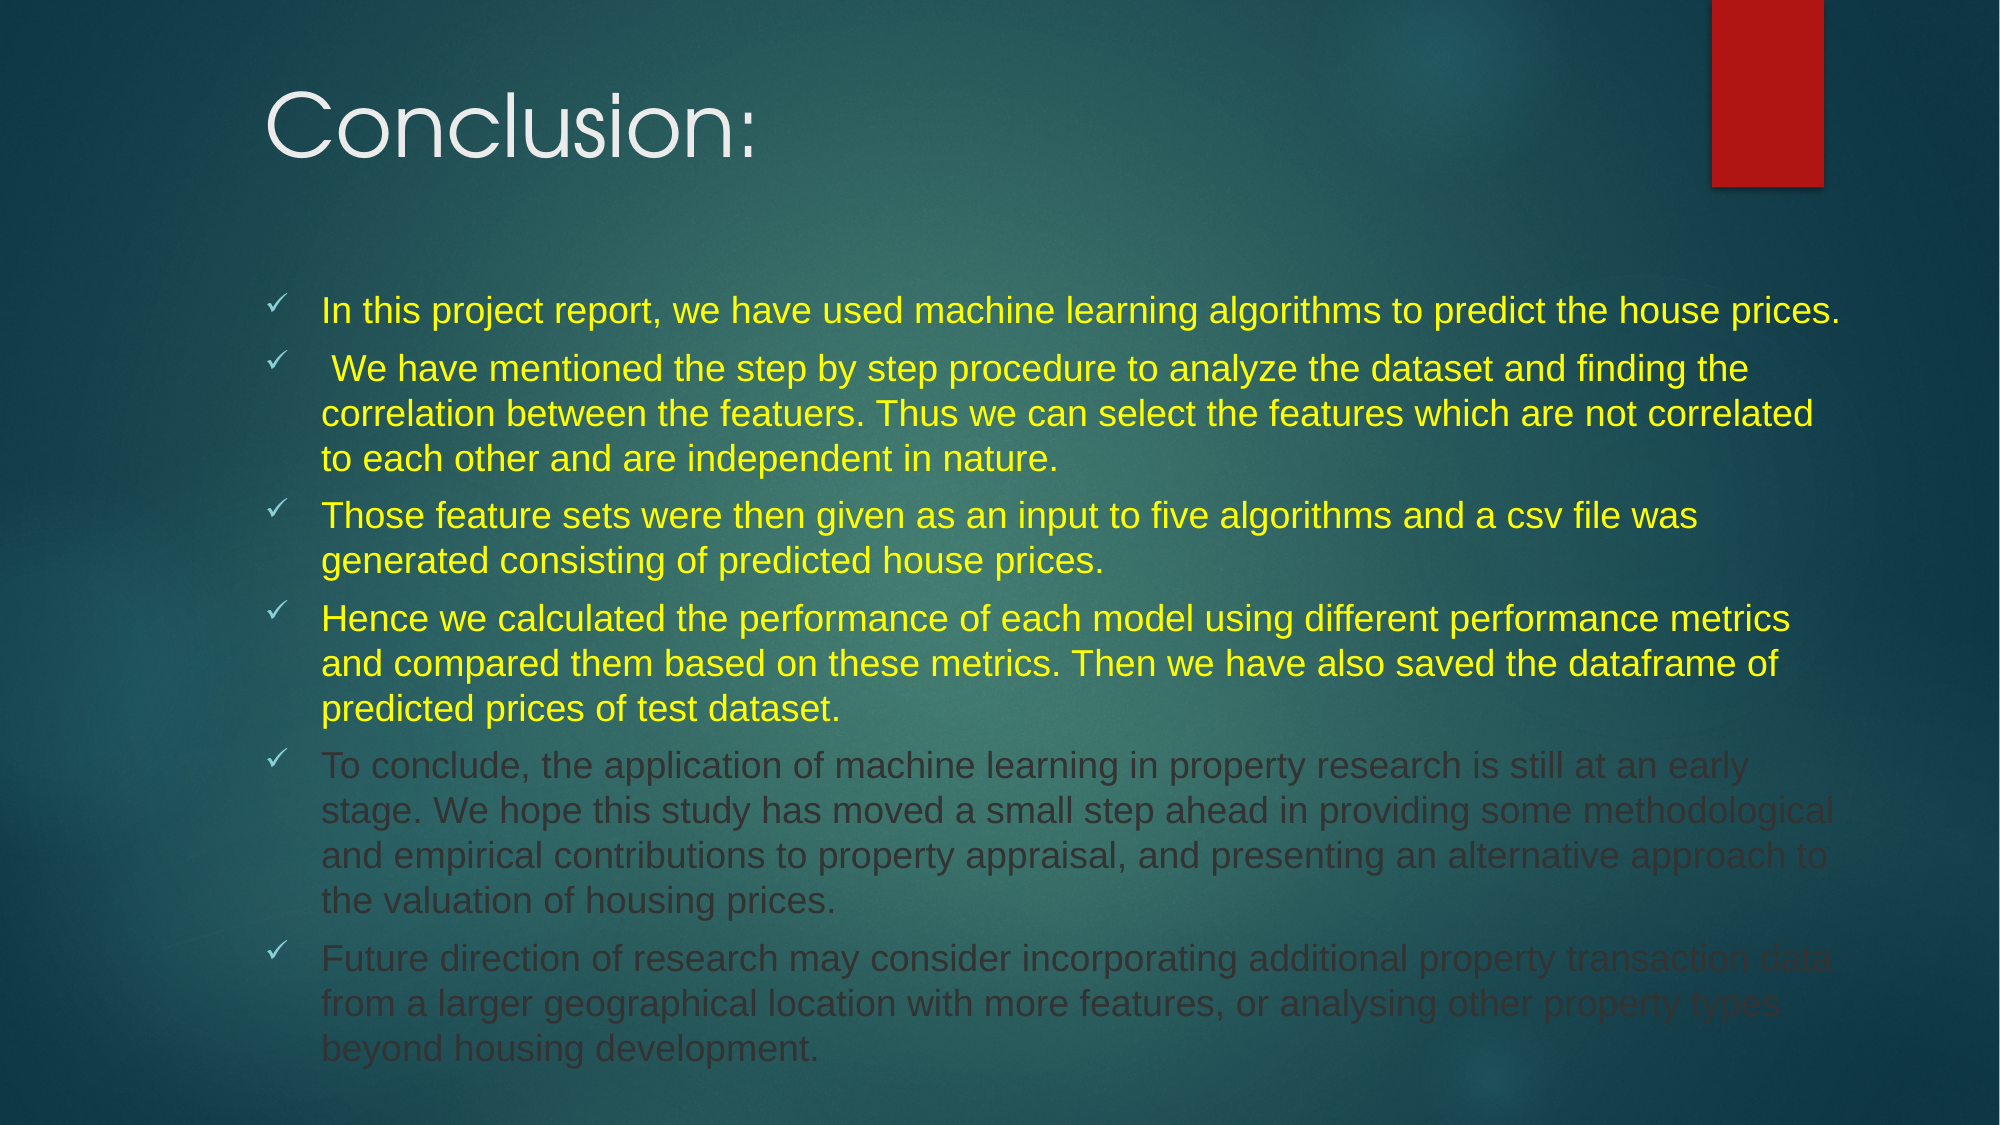

# Conclusion:
In this project report, we have used machine learning algorithms to predict the house prices.
 We have mentioned the step by step procedure to analyze the dataset and finding the correlation between the featuers. Thus we can select the features which are not correlated to each other and are independent in nature.
Those feature sets were then given as an input to five algorithms and a csv file was generated consisting of predicted house prices.
Hence we calculated the performance of each model using different performance metrics and compared them based on these metrics. Then we have also saved the dataframe of predicted prices of test dataset.
To conclude, the application of machine learning in property research is still at an early stage. We hope this study has moved a small step ahead in providing some methodological and empirical contributions to property appraisal, and presenting an alternative approach to the valuation of housing prices.
Future direction of research may consider incorporating additional property transaction data from a larger geographical location with more features, or analysing other property types beyond housing development.